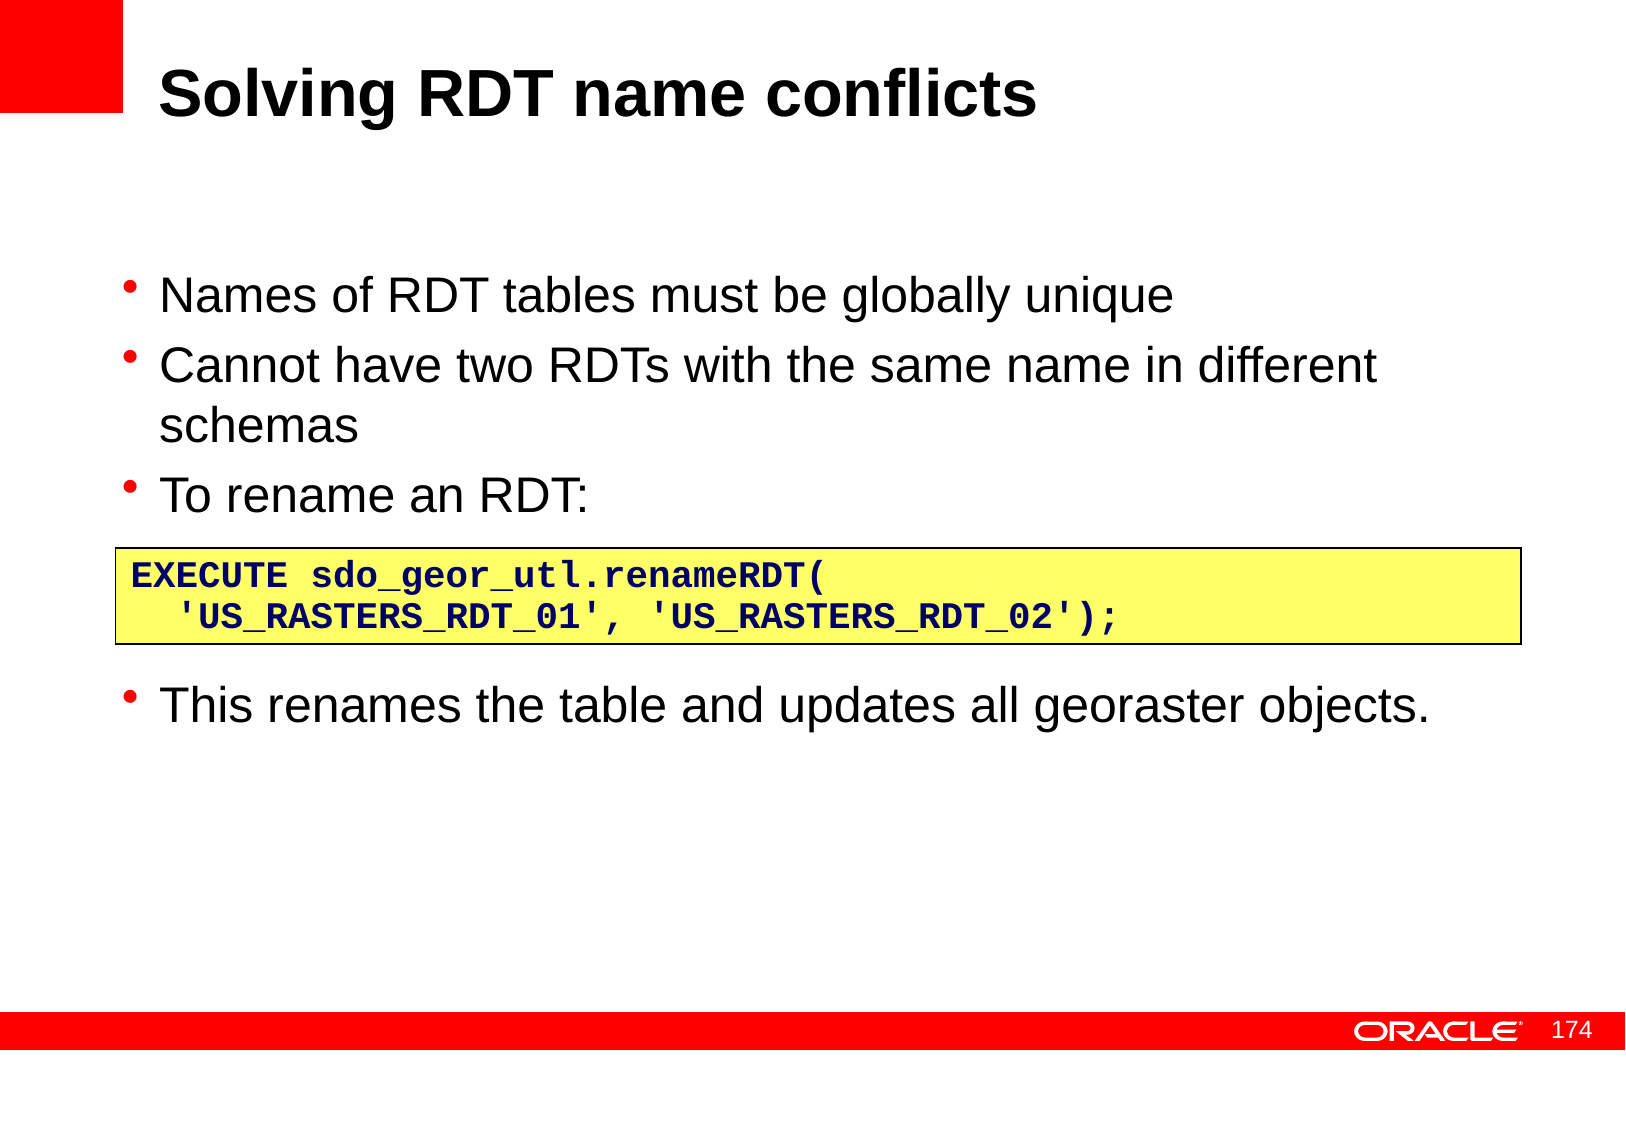

# Solving RDT name conflicts
Names of RDT tables must be globally unique
Cannot have two RDTs with the same name in different schemas
To rename an RDT:

This renames the table and updates all georaster objects.

EXECUTE sdo_geor_utl.renameRDT(
  'US_RASTERS_RDT_01', 'US_RASTERS_RDT_02');